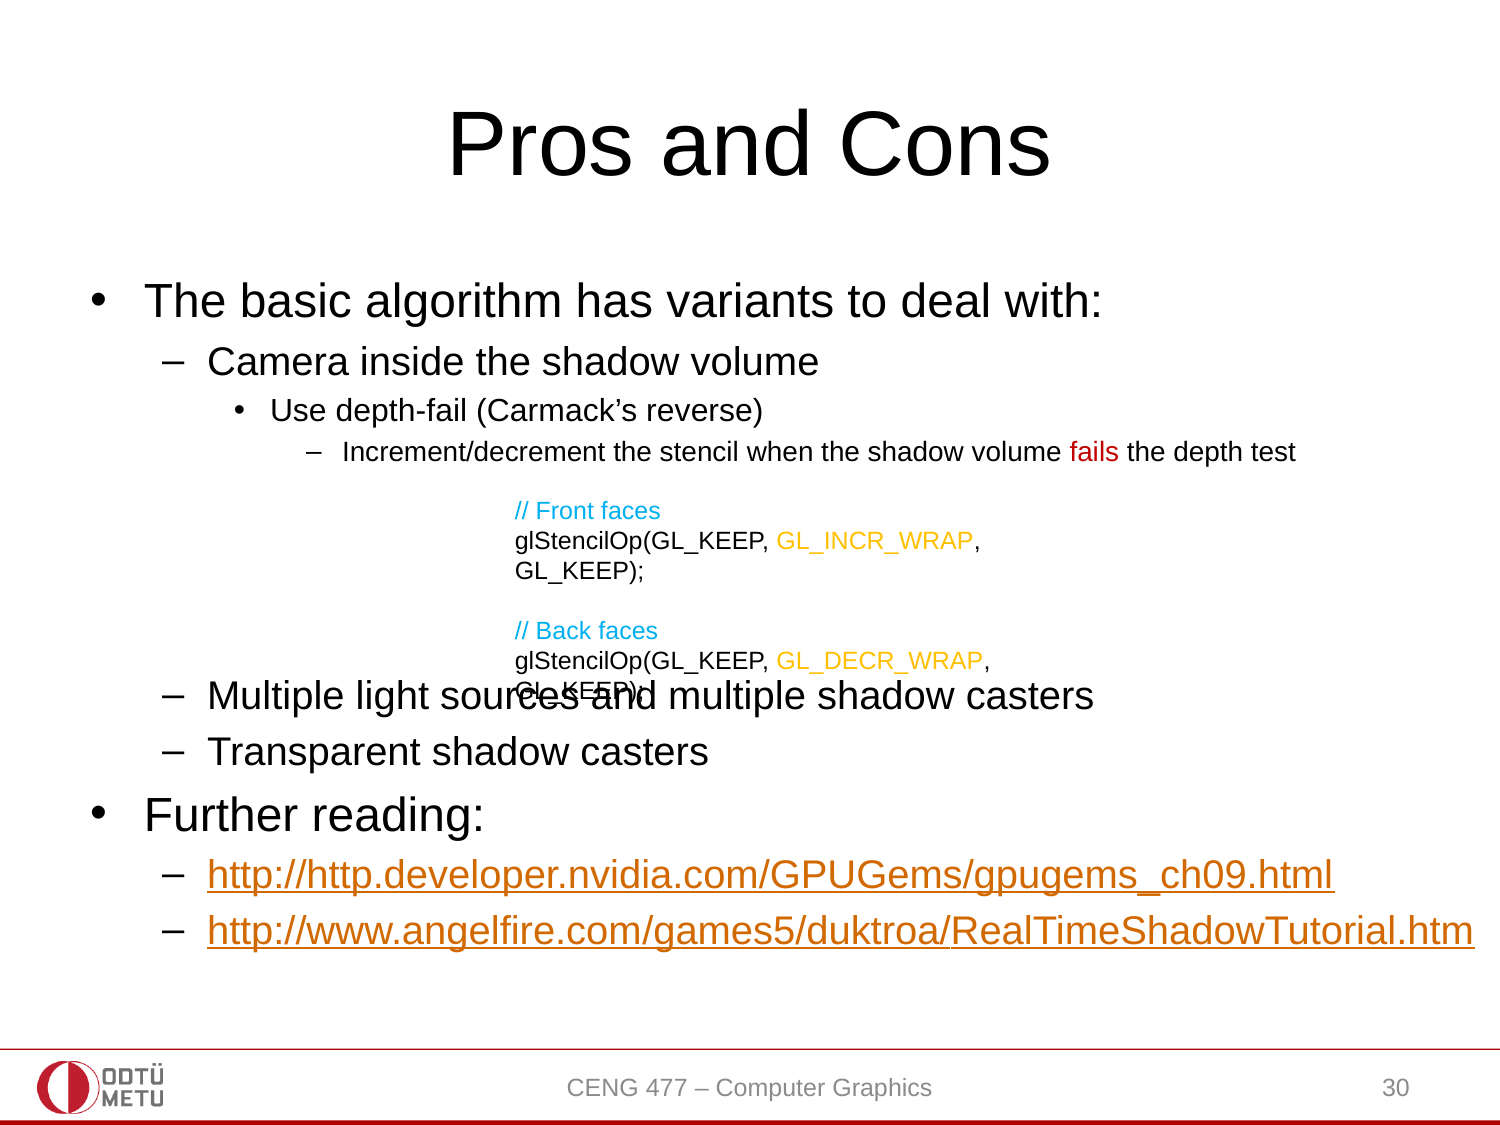

# Pros and Cons
The basic algorithm has variants to deal with:
Camera inside the shadow volume
Use depth-fail (Carmack’s reverse)
Increment/decrement the stencil when the shadow volume fails the depth test

Multiple light sources and multiple shadow casters
Transparent shadow casters
Further reading:
http://http.developer.nvidia.com/GPUGems/gpugems_ch09.html
http://www.angelfire.com/games5/duktroa/RealTimeShadowTutorial.htm

// Front faces
glStencilOp(GL_KEEP, GL_INCR_WRAP, GL_KEEP);

// Back faces
glStencilOp(GL_KEEP, GL_DECR_WRAP, GL_KEEP);
CENG 477 – Computer Graphics
30